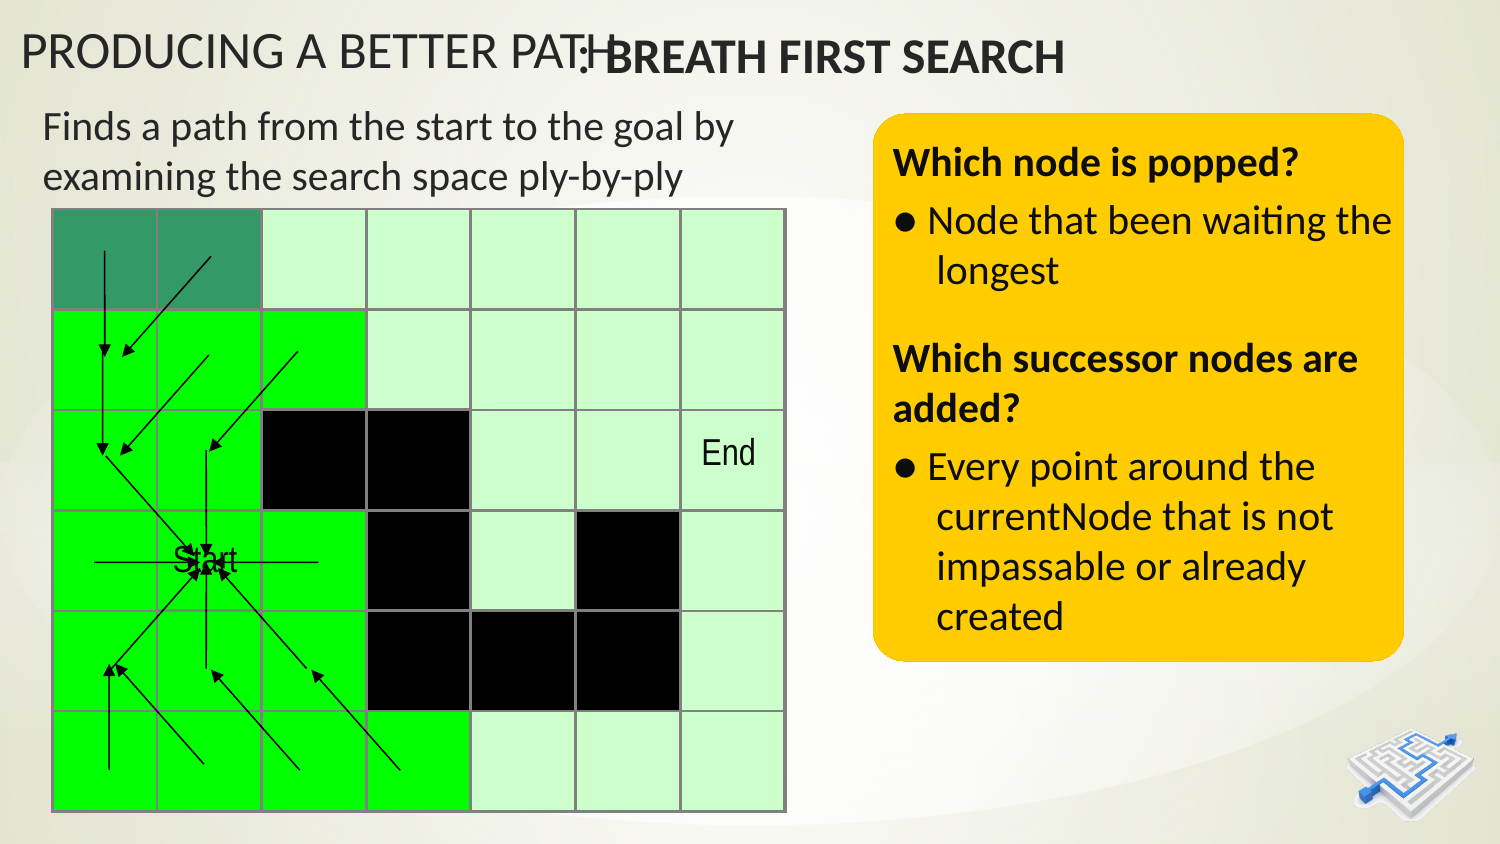

: Breath First Search
Finds a path from the start to the goal by examining the search space ply-by-ply

Which node is popped?
● Node that been waiting the longest

Which successor nodes are added?
● Every point around the currentNode that is not impassable or already created

End

Start

End

Start

End

Start

End

Start

End

Start

End

Start

End

Start

End

Start